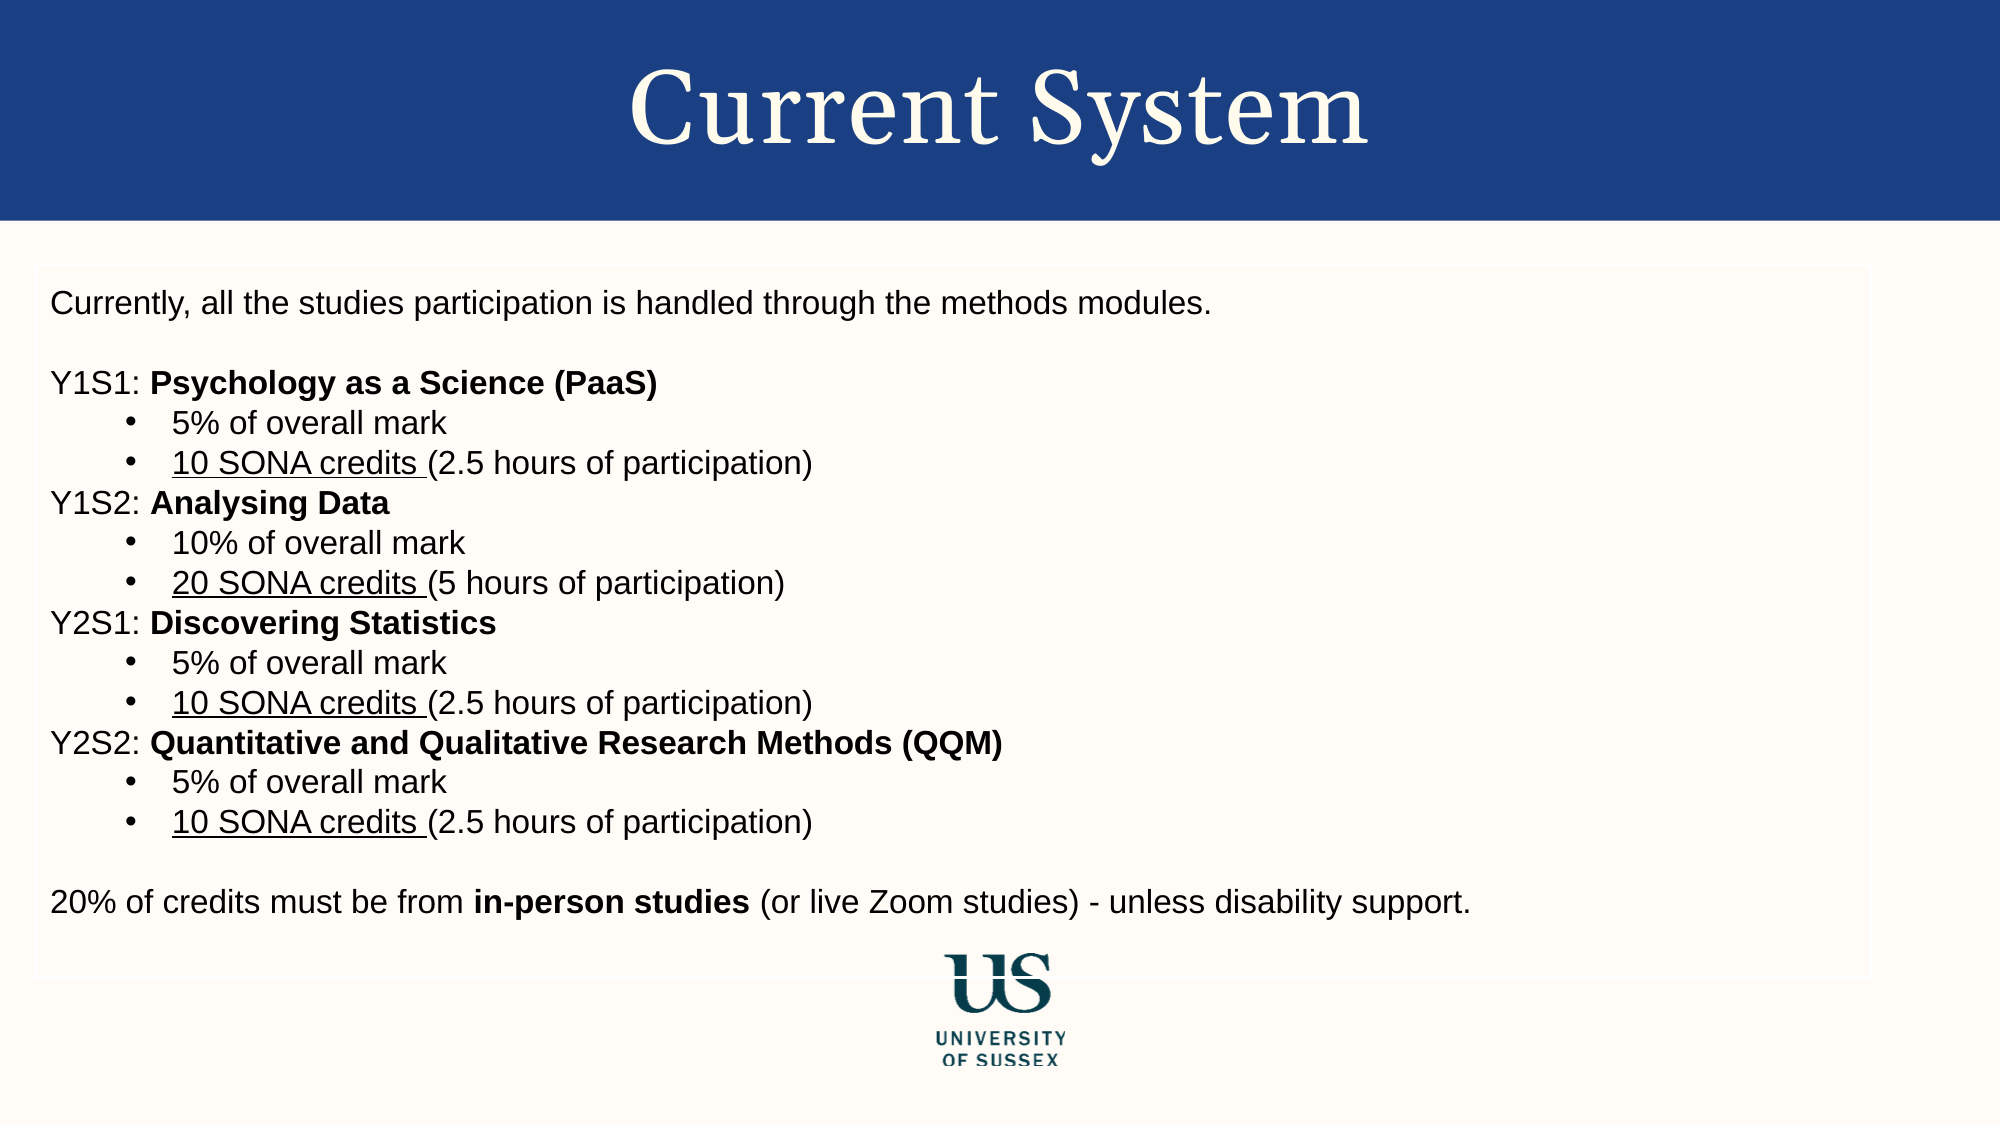

# Current System
Currently, all the studies participation is handled through the methods modules.

Y1S1: Psychology as a Science (PaaS)
5% of overall mark
10 SONA credits (2.5 hours of participation)
Y1S2: Analysing Data
10% of overall mark
20 SONA credits (5 hours of participation)
Y2S1: Discovering Statistics
5% of overall mark
10 SONA credits (2.5 hours of participation)
Y2S2: Quantitative and Qualitative Research Methods (QQM)
5% of overall mark
10 SONA credits (2.5 hours of participation)

20% of credits must be from in-person studies (or live Zoom studies) - unless disability support.